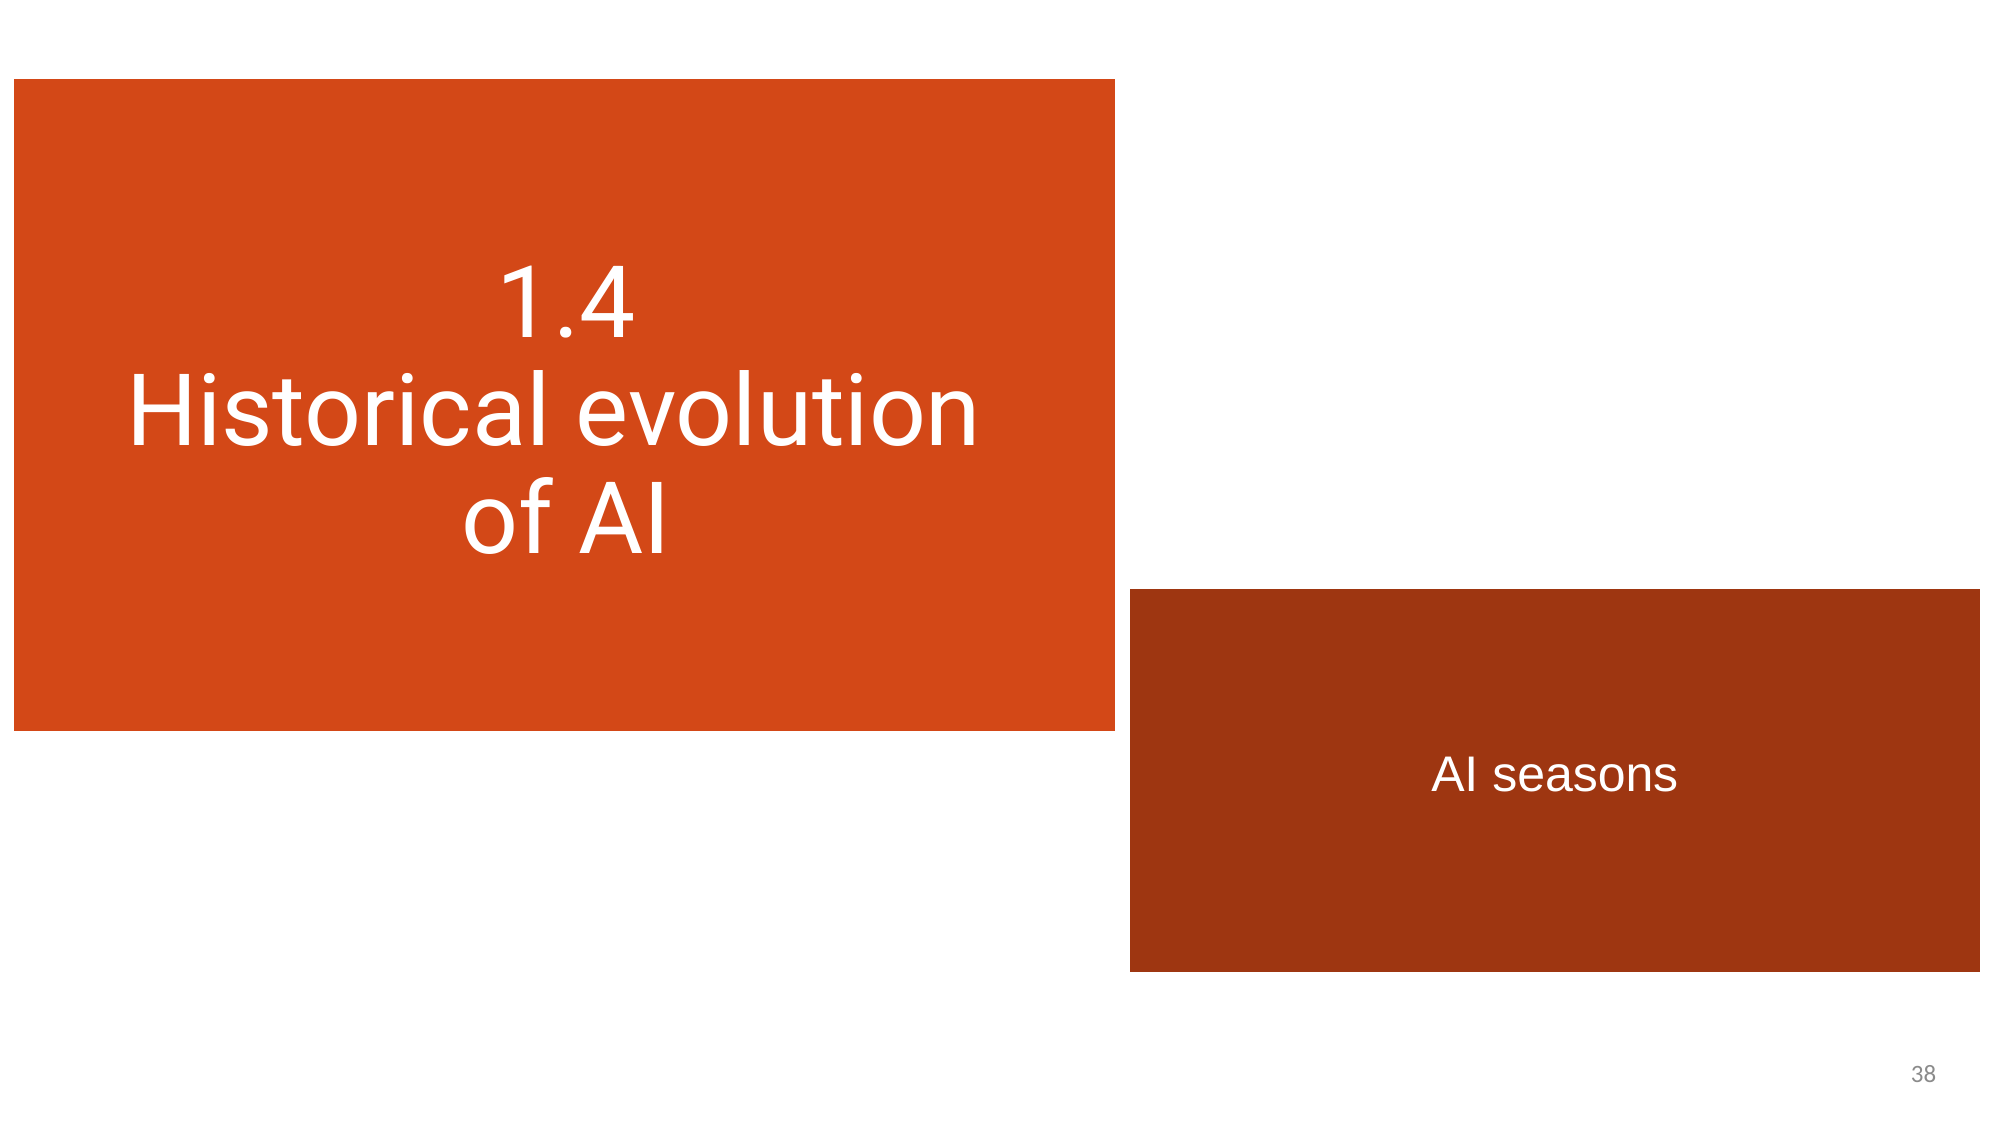

# 1.4 Historical evolution of AI
AI seasons
38